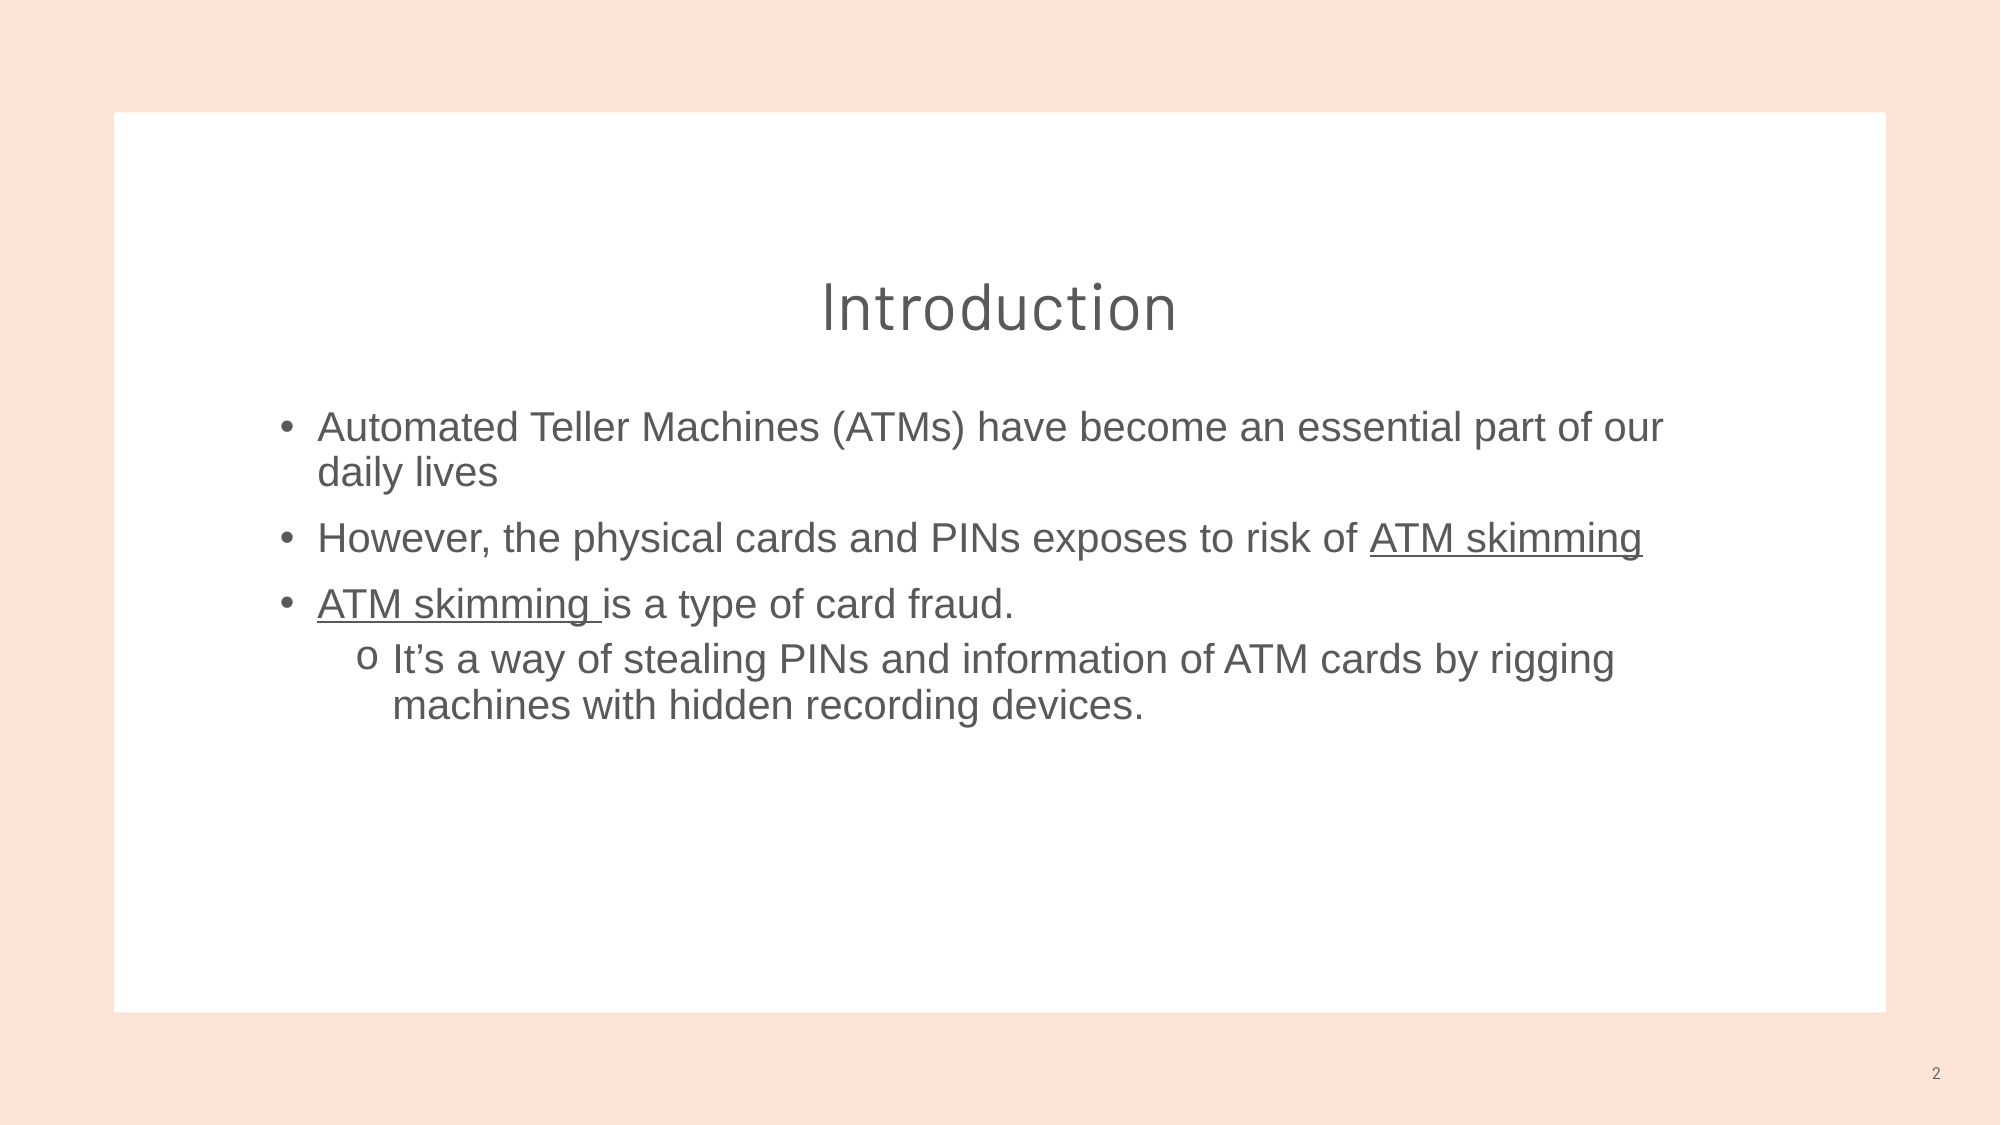

# Introduction
Automated Teller Machines (ATMs) have become an essential part of our daily lives
However, the physical cards and PINs exposes to risk of ATM skimming
ATM skimming is a type of card fraud.
It’s a way of stealing PINs and information of ATM cards by rigging machines with hidden recording devices.
2